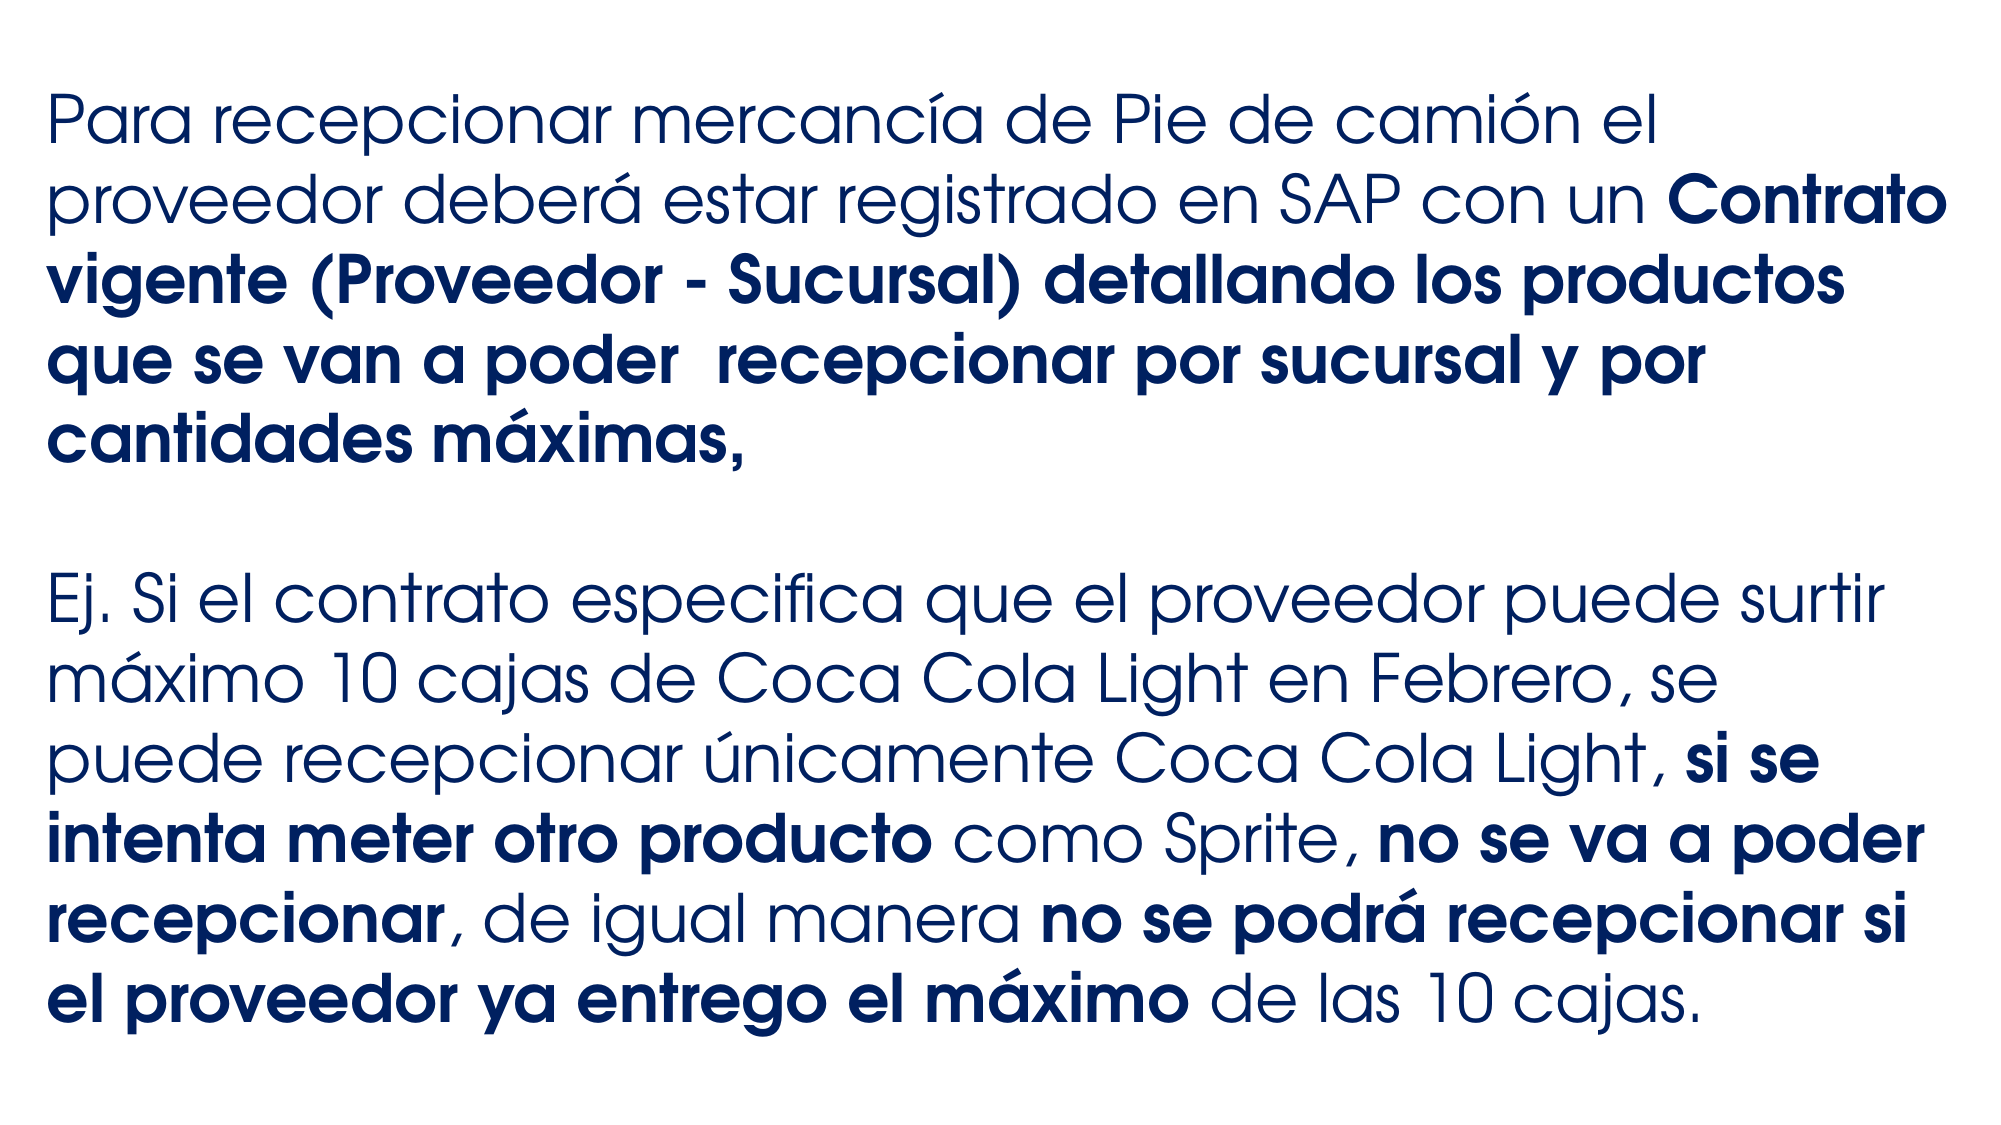

Para recepcionar mercancía de Pie de camión el proveedor deberá estar registrado en SAP con un Contrato vigente (Proveedor - Sucursal) detallando los productos que se van a poder  recepcionar por sucursal y por cantidades máximas,

Ej. Si el contrato especifica que el proveedor puede surtir máximo 10 cajas de Coca Cola Light en Febrero, se puede recepcionar únicamente Coca Cola Light, si se intenta meter otro producto como Sprite, no se va a poder recepcionar, de igual manera no se podrá recepcionar si el proveedor ya entrego el máximo de las 10 cajas.